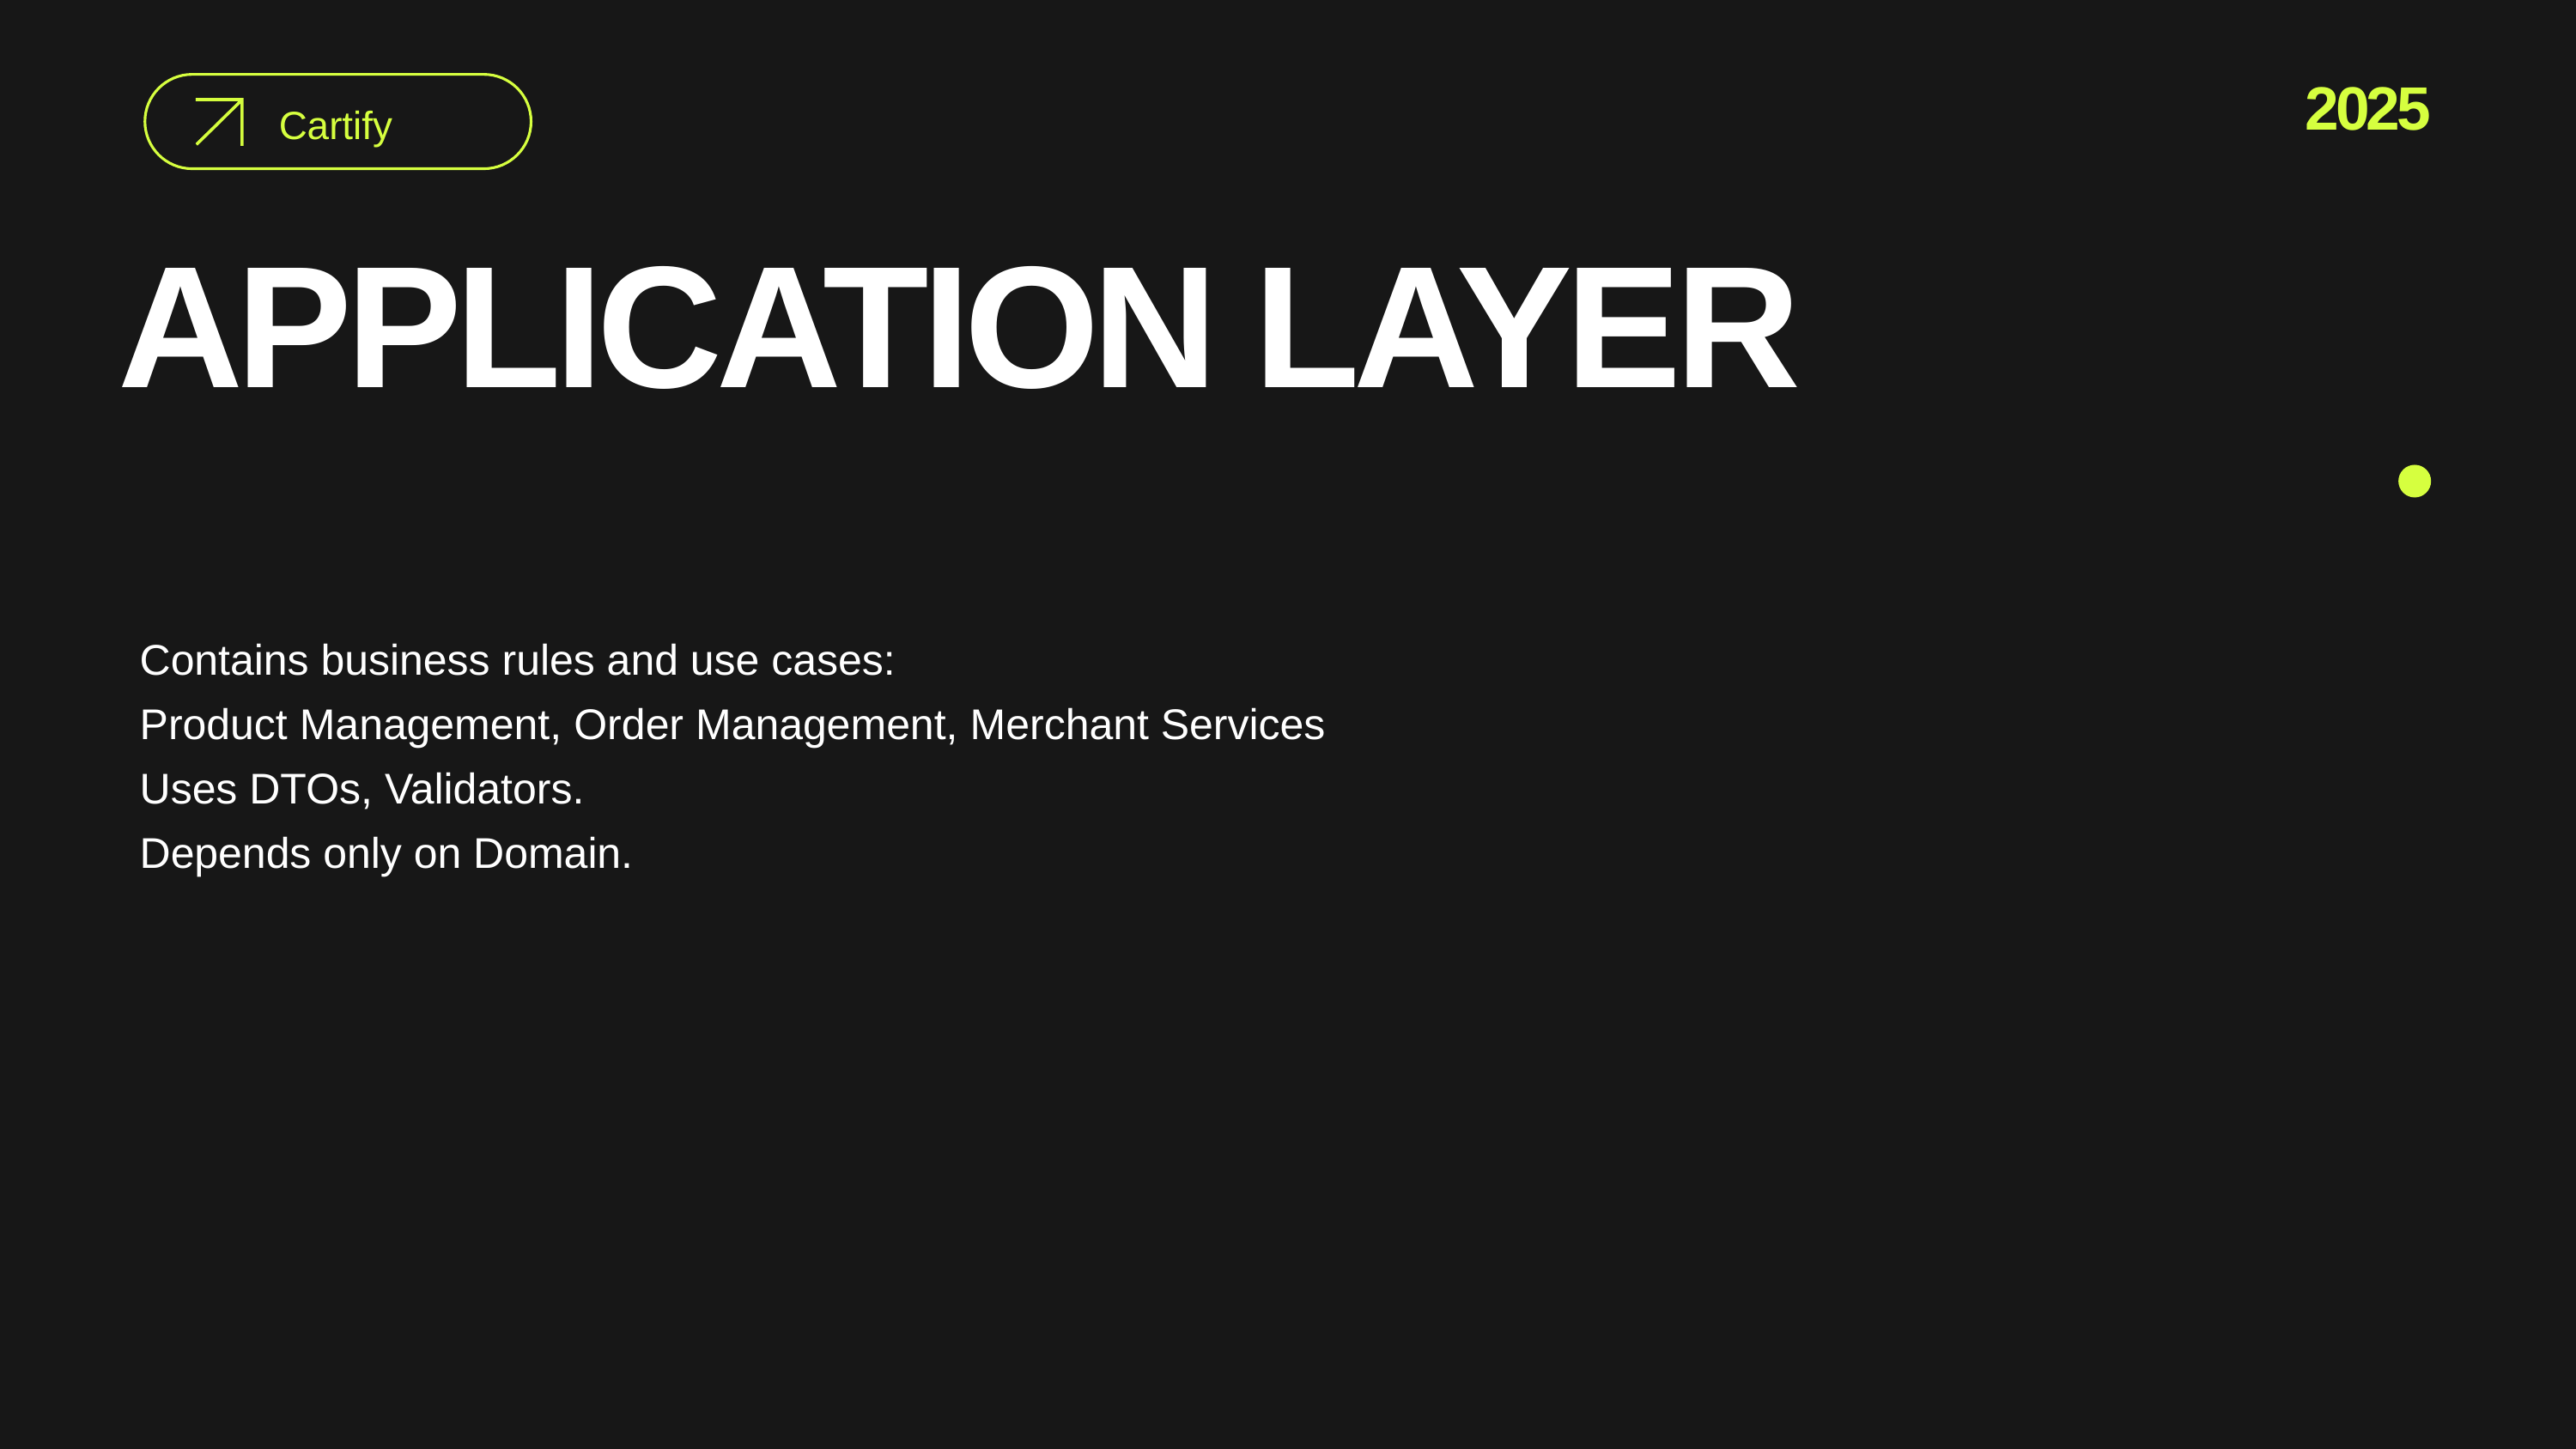

2025
Cartify

APPLICATION LAYER

 Contains business rules and use cases:
 Product Management, Order Management, Merchant Services
 Uses DTOs, Validators.
 Depends only on Domain.